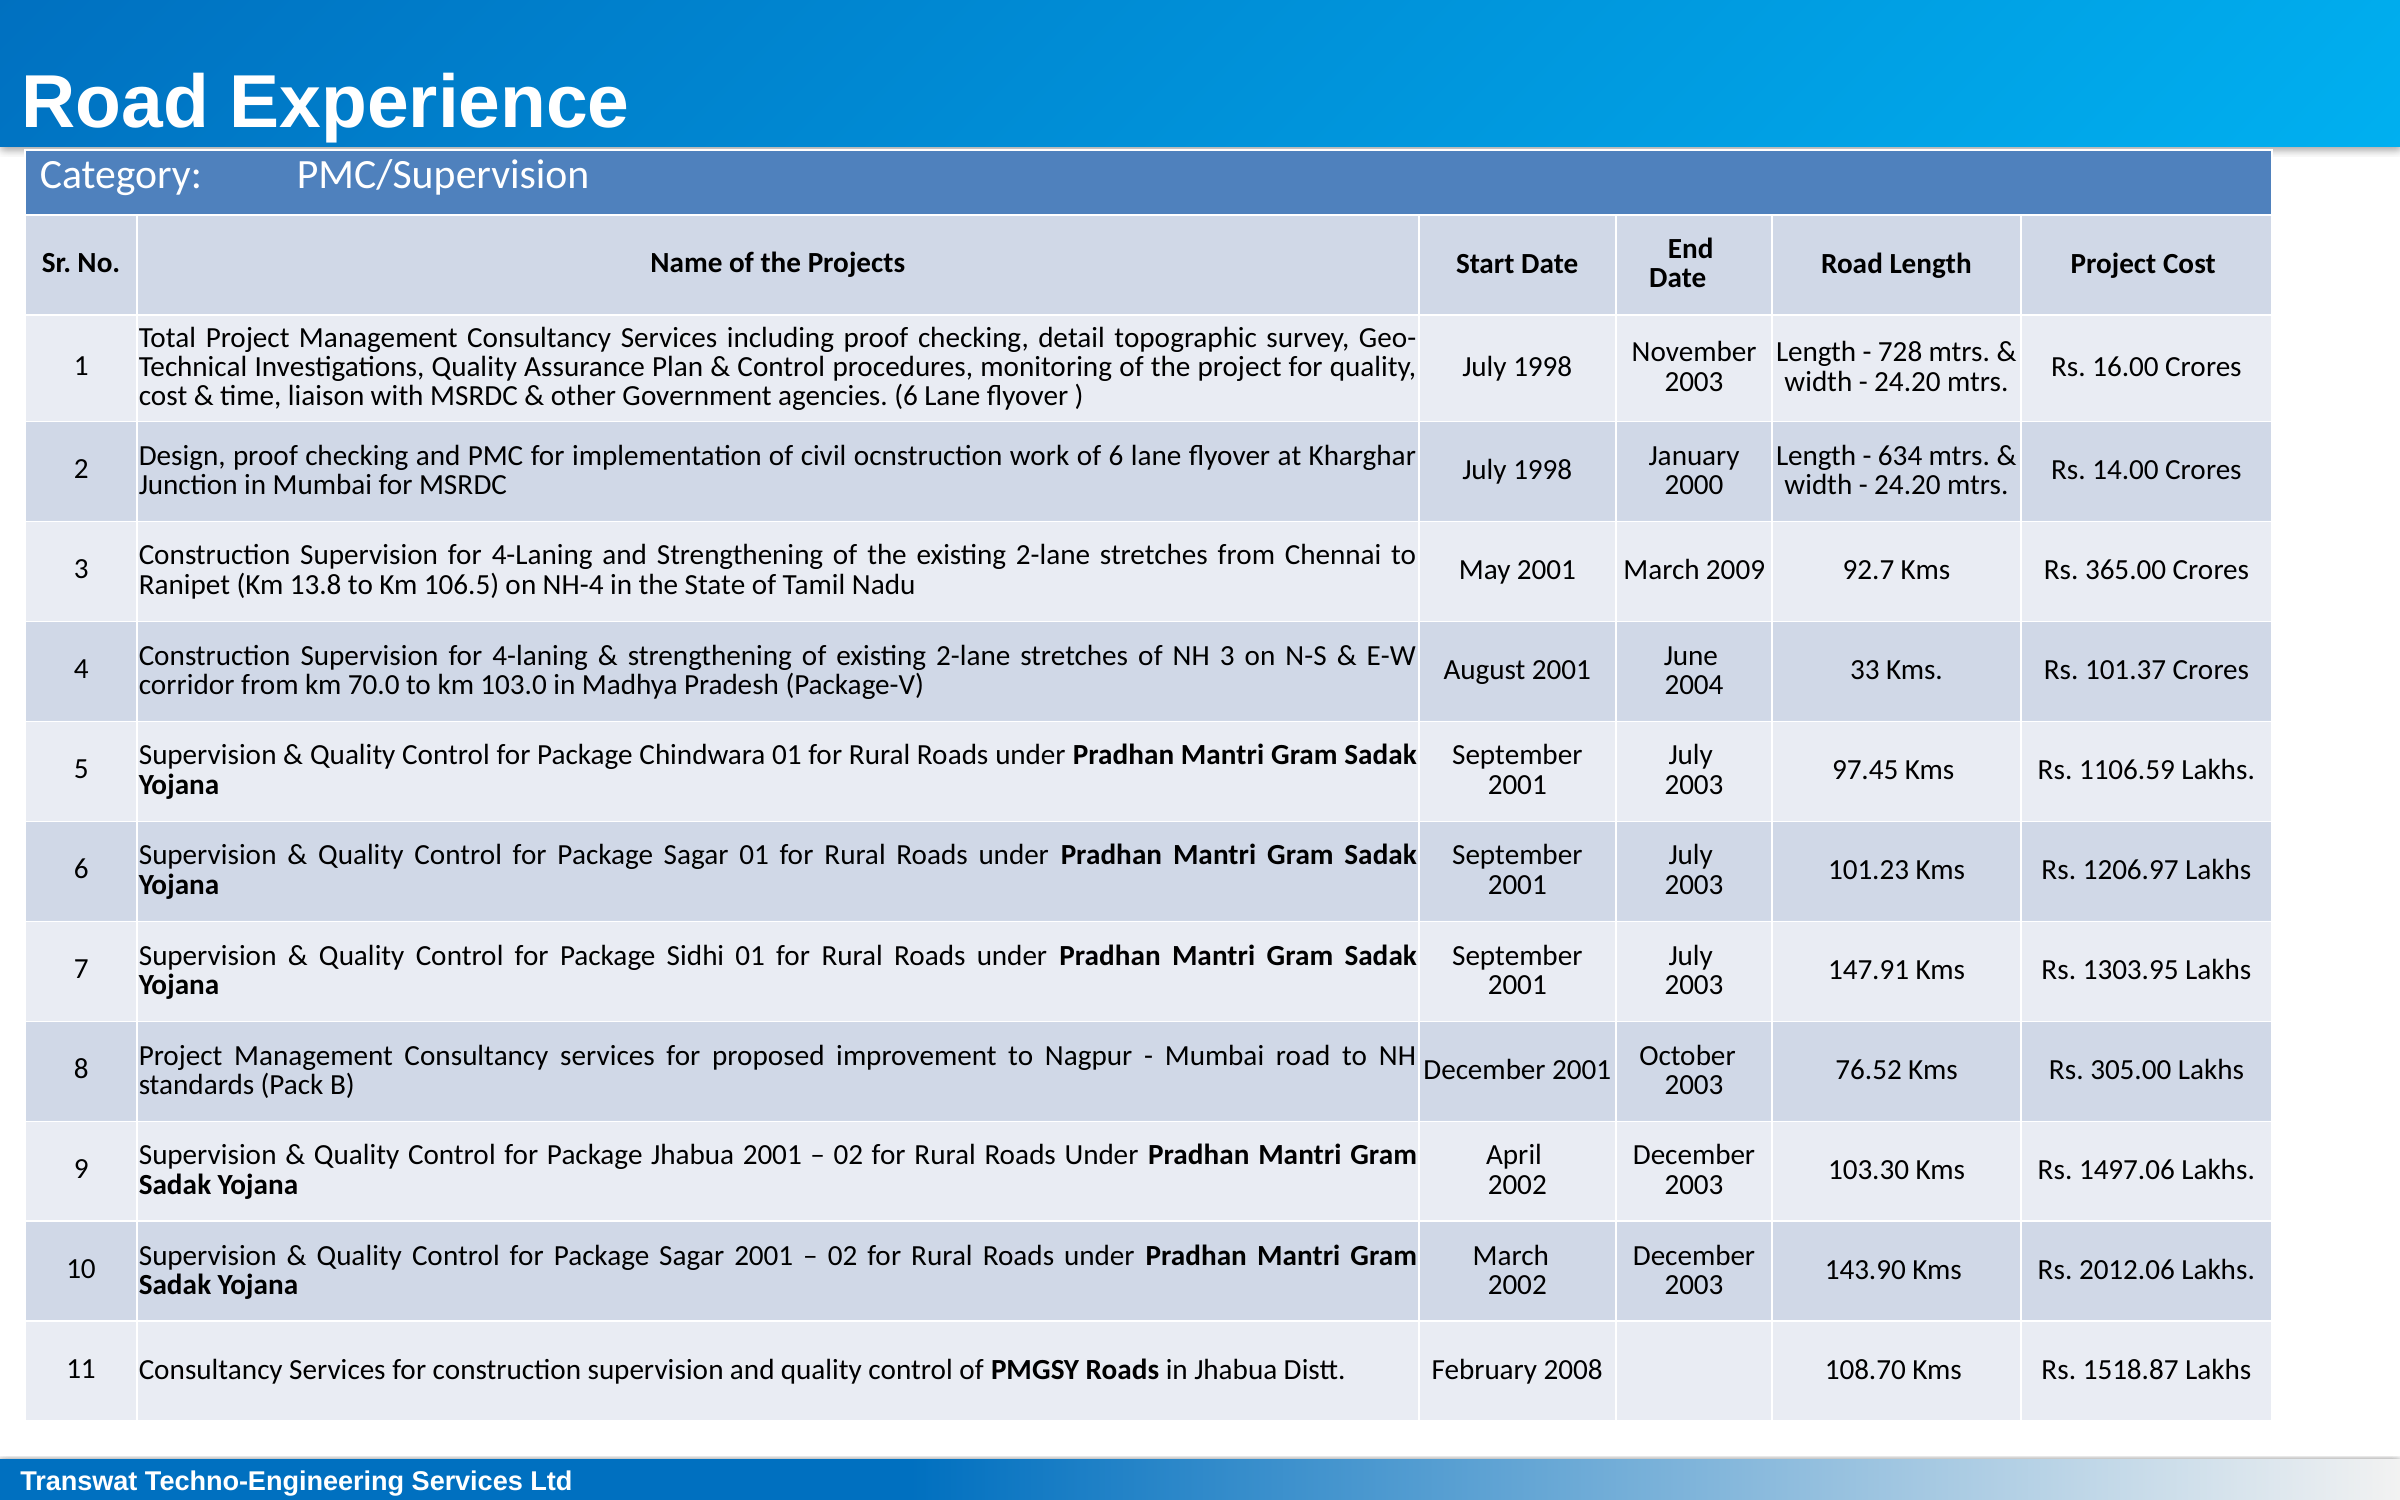

Road Experience
| Category: PMC/Supervision |  |  |  |  |  |
| --- | --- | --- | --- | --- | --- |
| Sr. No. | Name of the Projects | Start Date | End Date | Road Length | Project Cost |
| 1 | Total Project Management Consultancy Services including proof checking, detail topographic survey, Geo-Technical Investigations, Quality Assurance Plan & Control procedures, monitoring of the project for quality, cost & time, liaison with MSRDC & other Government agencies. (6 Lane flyover ) | July 1998 | November 2003 | Length - 728 mtrs. & width - 24.20 mtrs. | Rs. 16.00 Crores |
| 2 | Design, proof checking and PMC for implementation of civil ocnstruction work of 6 lane flyover at Kharghar Junction in Mumbai for MSRDC | July 1998 | January 2000 | Length - 634 mtrs. & width - 24.20 mtrs. | Rs. 14.00 Crores |
| 3 | Construction Supervision for 4-Laning and Strengthening of the existing 2-lane stretches from Chennai to Ranipet (Km 13.8 to Km 106.5) on NH-4 in the State of Tamil Nadu | May 2001 | March 2009 | 92.7 Kms | Rs. 365.00 Crores |
| 4 | Construction Supervision for 4-laning & strengthening of existing 2-lane stretches of NH 3 on N-S & E-W corridor from km 70.0 to km 103.0 in Madhya Pradesh (Package-V) | August 2001 | June 2004 | 33 Kms. | Rs. 101.37 Crores |
| 5 | Supervision & Quality Control for Package Chindwara 01 for Rural Roads under Pradhan Mantri Gram Sadak Yojana | September 2001 | July 2003 | 97.45 Kms | Rs. 1106.59 Lakhs. |
| 6 | Supervision & Quality Control for Package Sagar 01 for Rural Roads under Pradhan Mantri Gram Sadak Yojana | September 2001 | July 2003 | 101.23 Kms | Rs. 1206.97 Lakhs |
| 7 | Supervision & Quality Control for Package Sidhi 01 for Rural Roads under Pradhan Mantri Gram Sadak Yojana | September 2001 | July 2003 | 147.91 Kms | Rs. 1303.95 Lakhs |
| 8 | Project Management Consultancy services for proposed improvement to Nagpur - Mumbai road to NH standards (Pack B) | December 2001 | October 2003 | 76.52 Kms | Rs. 305.00 Lakhs |
| 9 | Supervision & Quality Control for Package Jhabua 2001 – 02 for Rural Roads Under Pradhan Mantri Gram Sadak Yojana | April 2002 | December 2003 | 103.30 Kms | Rs. 1497.06 Lakhs. |
| 10 | Supervision & Quality Control for Package Sagar 2001 – 02 for Rural Roads under Pradhan Mantri Gram Sadak Yojana | March 2002 | December 2003 | 143.90 Kms | Rs. 2012.06 Lakhs. |
| 11 | Consultancy Services for construction supervision and quality control of PMGSY Roads in Jhabua Distt. | February 2008 |  | 108.70 Kms | Rs. 1518.87 Lakhs |

Transwat Techno-Engineering Services Ltd